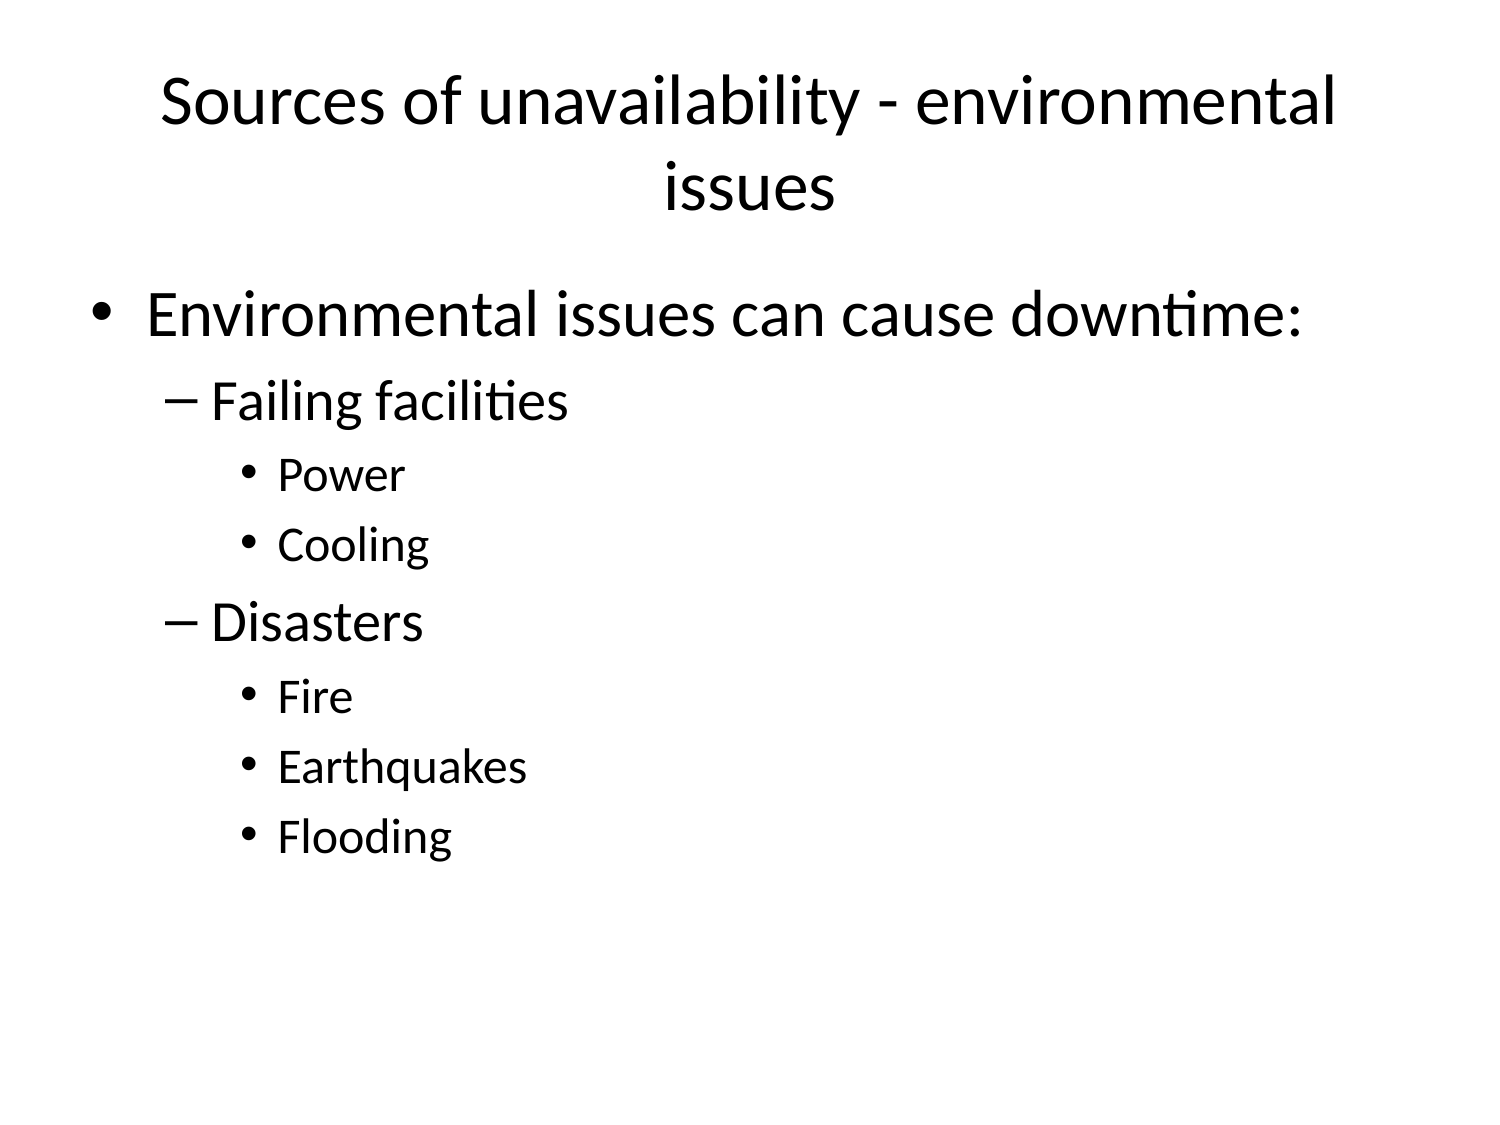

# Sources of unavailability - environmental issues
Environmental issues can cause downtime:
Failing facilities
Power
Cooling
Disasters
Fire
Earthquakes
Flooding